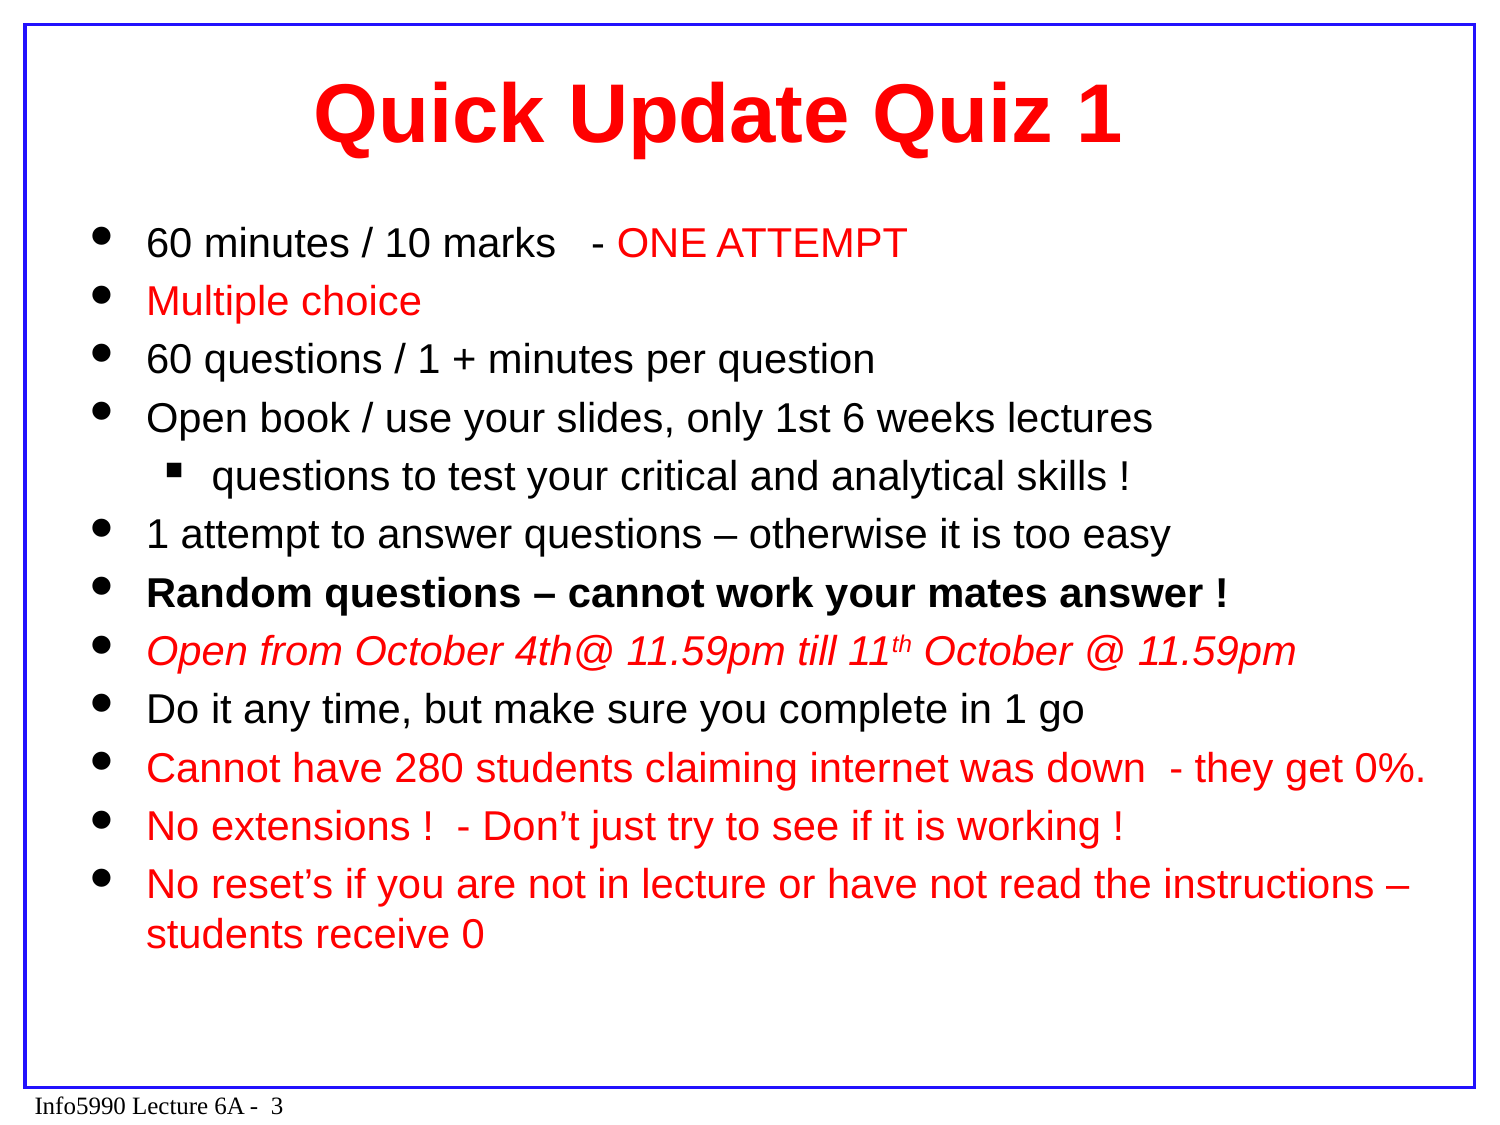

# Quick Update Quiz 1
60 minutes / 10 marks   - ONE ATTEMPT
Multiple choice
60 questions / 1 + minutes per question
Open book / use your slides, only 1st 6 weeks lectures
questions to test your critical and analytical skills !
1 attempt to answer questions – otherwise it is too easy
Random questions – cannot work your mates answer !
Open from October 4th@ 11.59pm till 11th October @ 11.59pm
Do it any time, but make sure you complete in 1 go
Cannot have 280 students claiming internet was down  - they get 0%.
No extensions !  - Don’t just try to see if it is working !
No reset’s if you are not in lecture or have not read the instructions – students receive 0